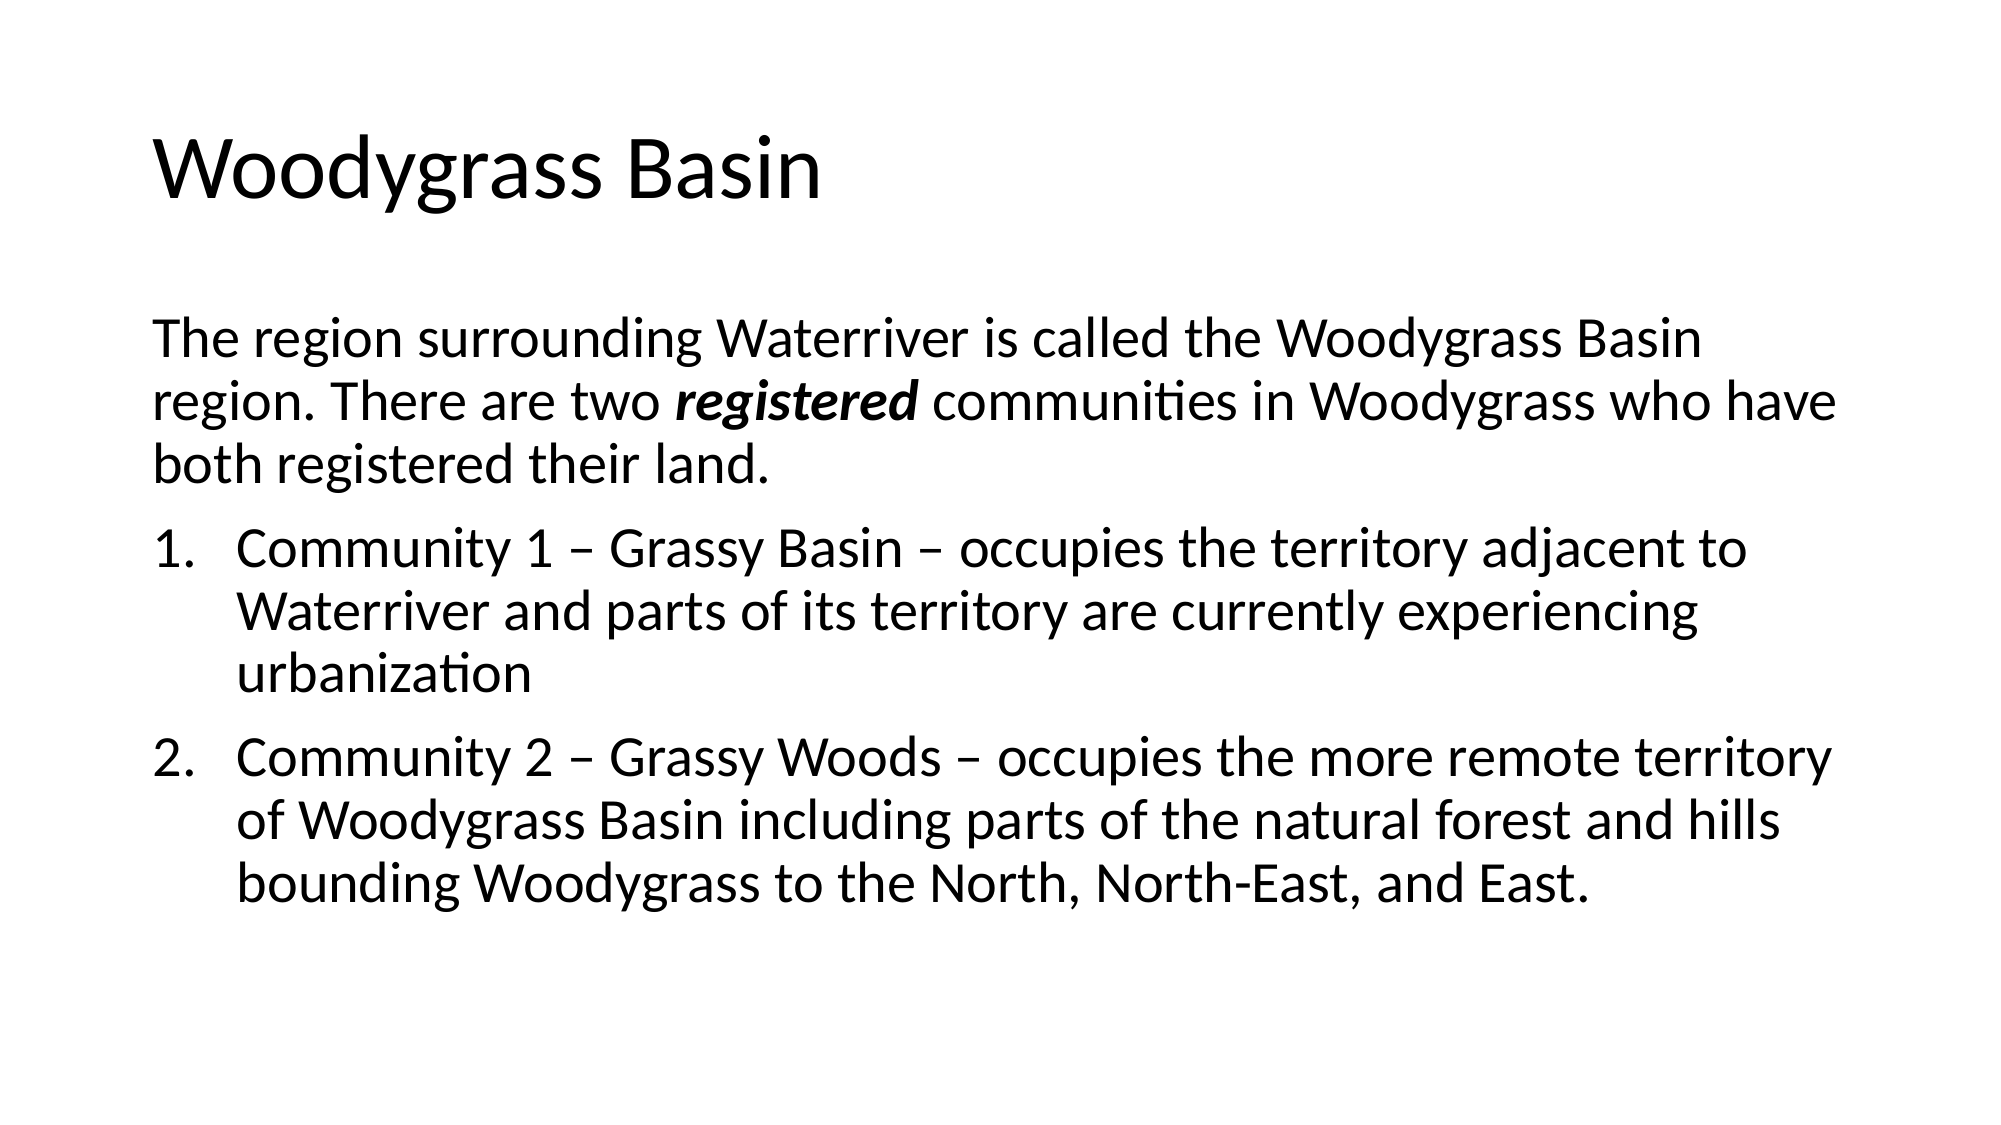

# Woodygrass Basin
The region surrounding Waterriver is called the Woodygrass Basin region. There are two registered communities in Woodygrass who have both registered their land.
Community 1 – Grassy Basin – occupies the territory adjacent to Waterriver and parts of its territory are currently experiencing urbanization
Community 2 – Grassy Woods – occupies the more remote territory of Woodygrass Basin including parts of the natural forest and hills bounding Woodygrass to the North, North-East, and East.